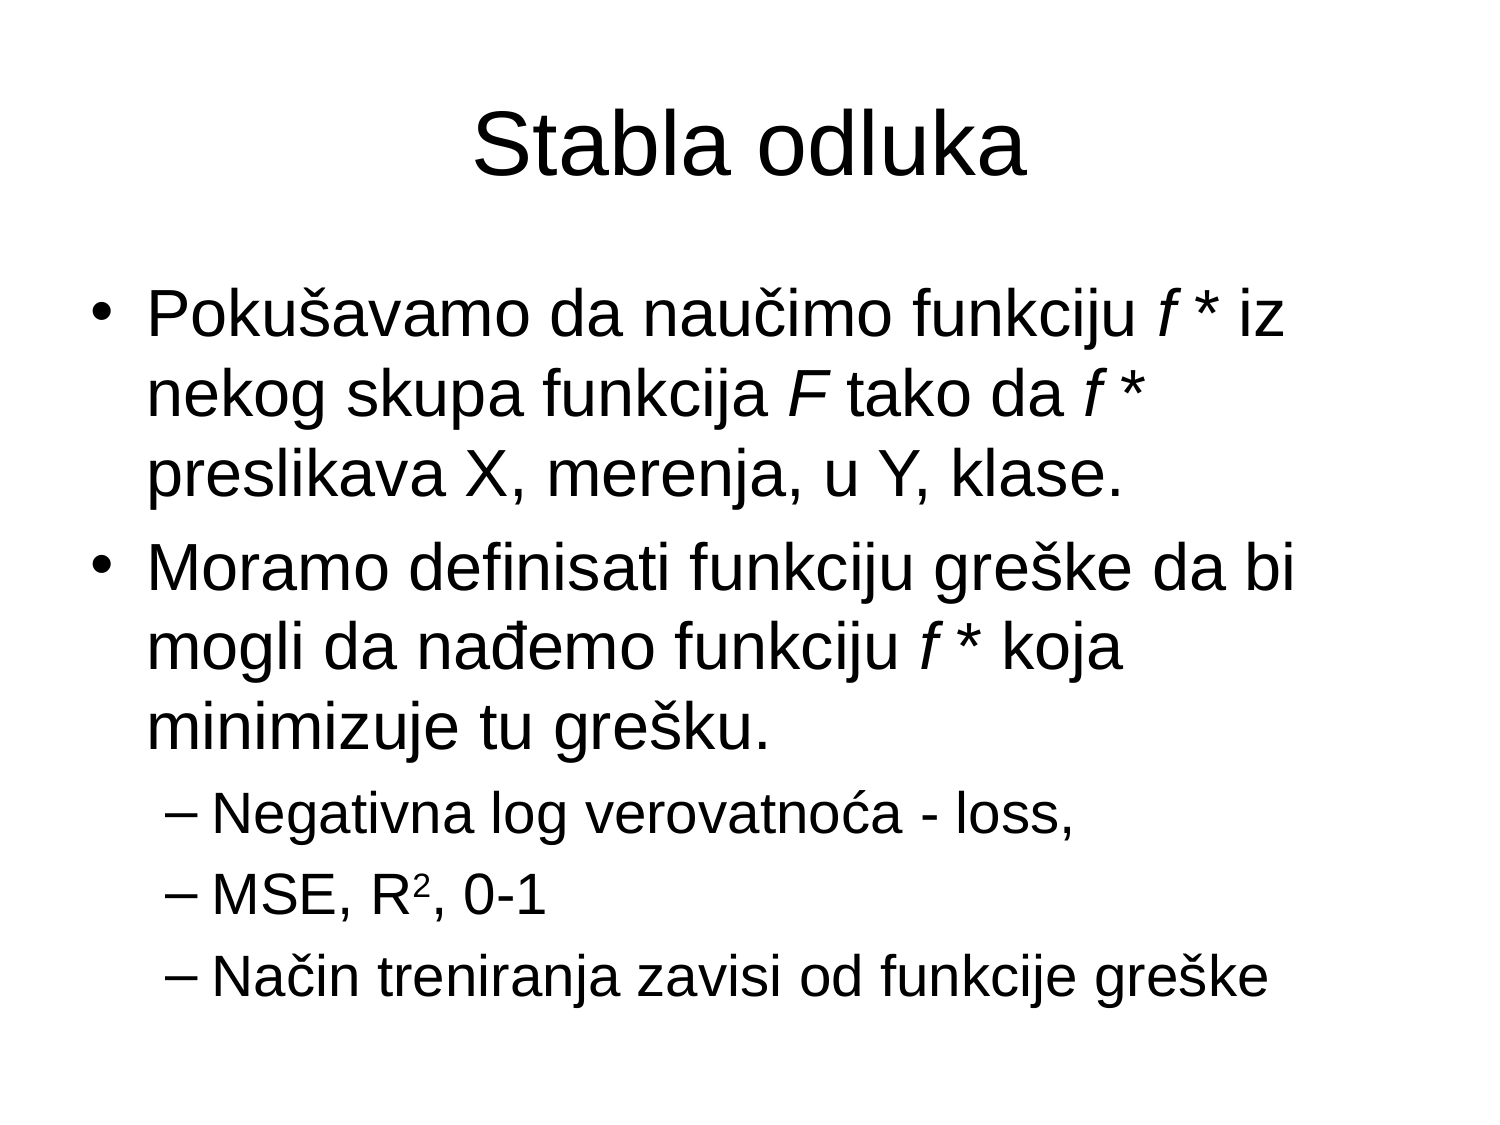

# Stabla odluka
Pokušavamo da naučimo funkciju f * iz nekog skupa funkcija F tako da f * preslikava X, merenja, u Y, klase.
Moramo definisati funkciju greške da bi mogli da nađemo funkciju f * koja minimizuje tu grešku.
Negativna log verovatnoća - loss,
MSE, R2, 0-1
Način treniranja zavisi od funkcije greške